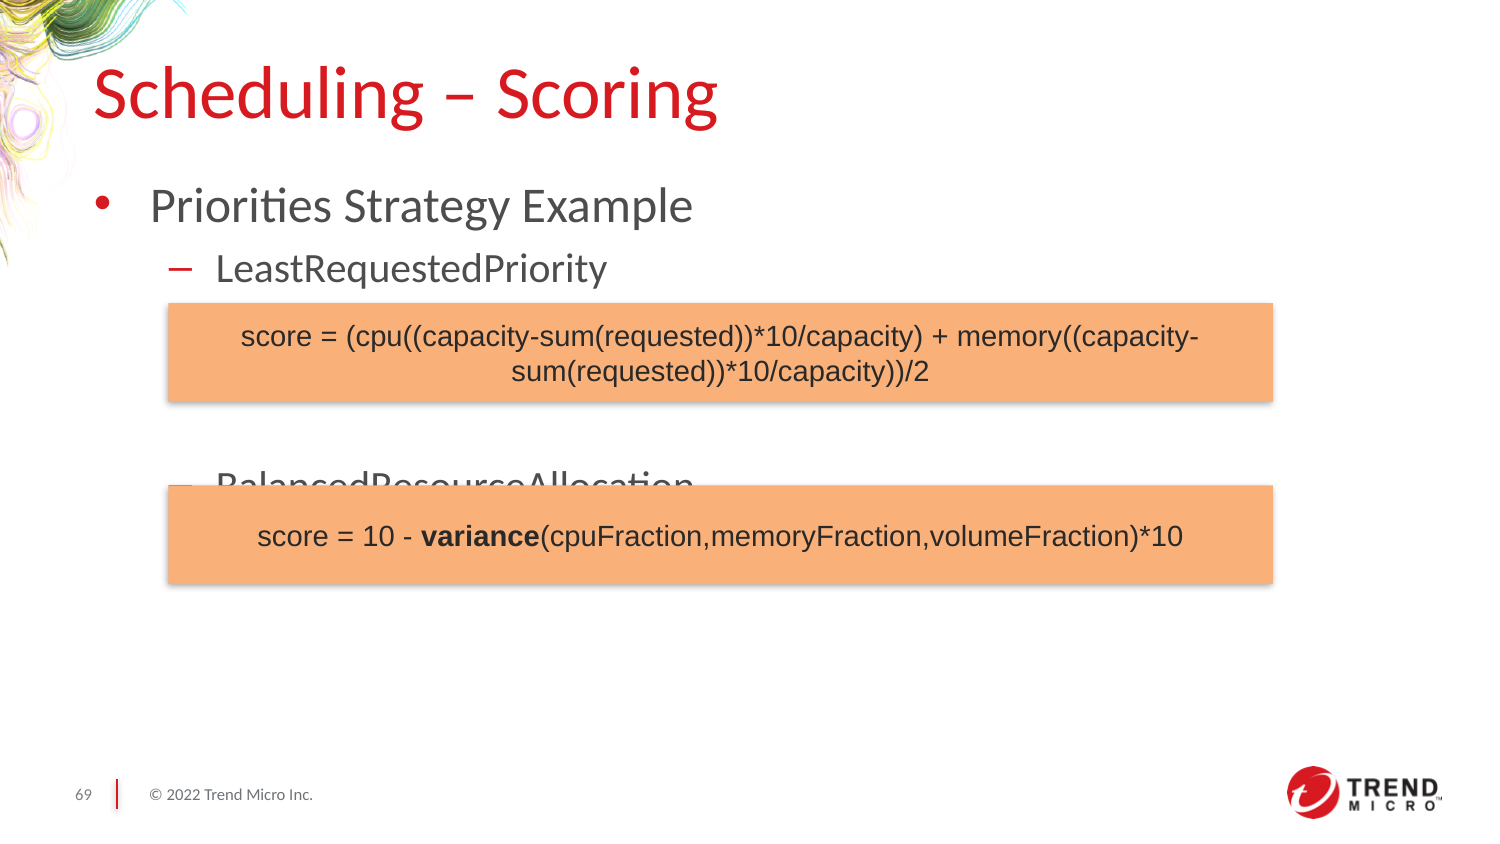

# Scheduling – Scoring
Priorities Strategy Example
LeastRequestedPriority

BalancedResourceAllocation

score = (cpu((capacity-sum(requested))*10/capacity) + memory((capacity-sum(requested))*10/capacity))/2
score = 10 - variance(cpuFraction,memoryFraction,volumeFraction)*10